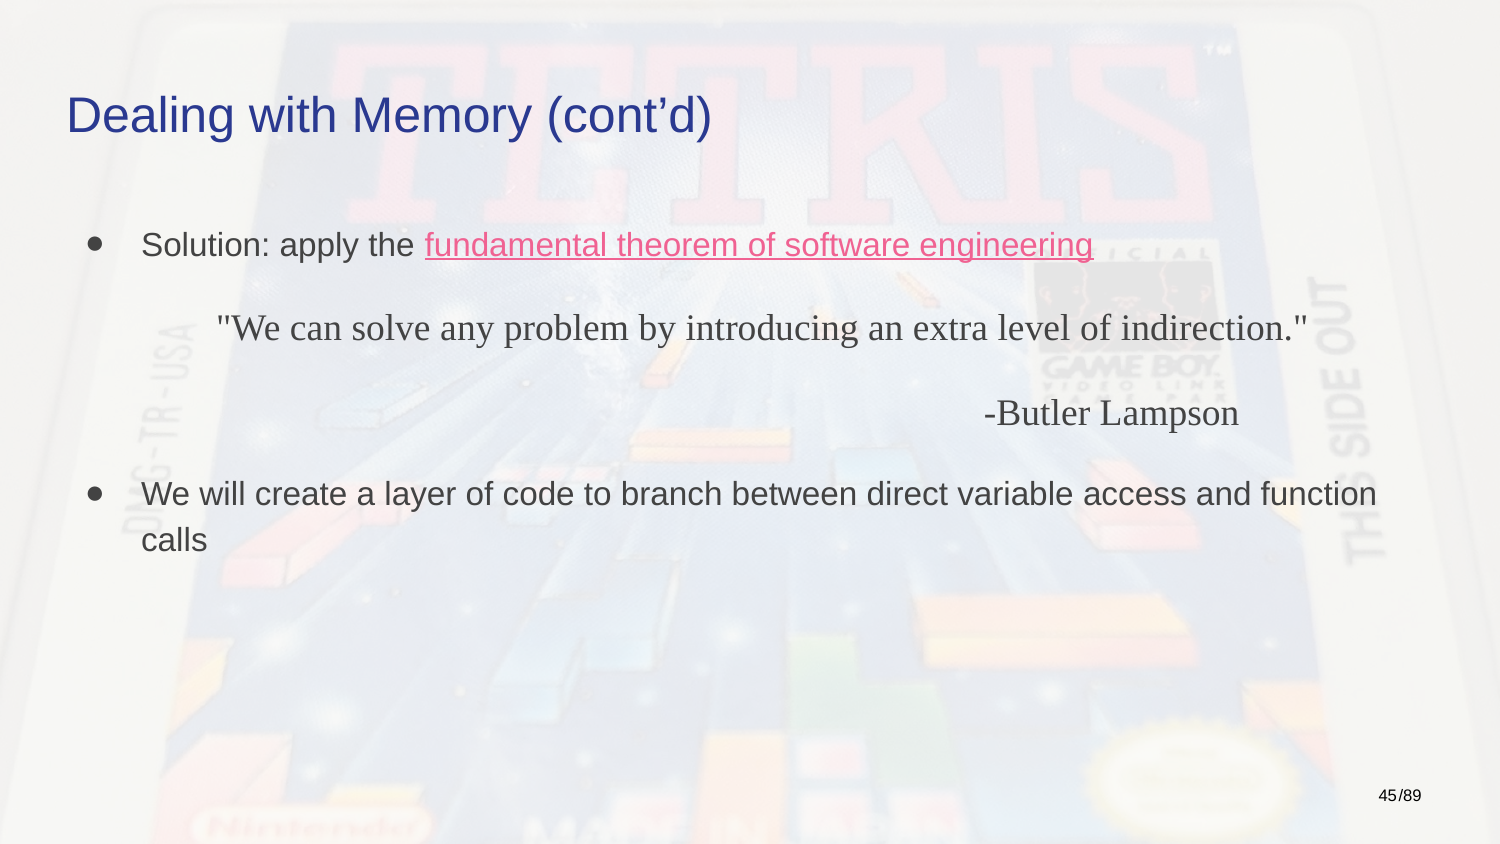

# Dealing with Memory (cont’d)
Solution: apply the fundamental theorem of software engineering
"We can solve any problem by introducing an extra level of indirection."
-Butler Lampson
We will create a layer of code to branch between direct variable access and function calls
45